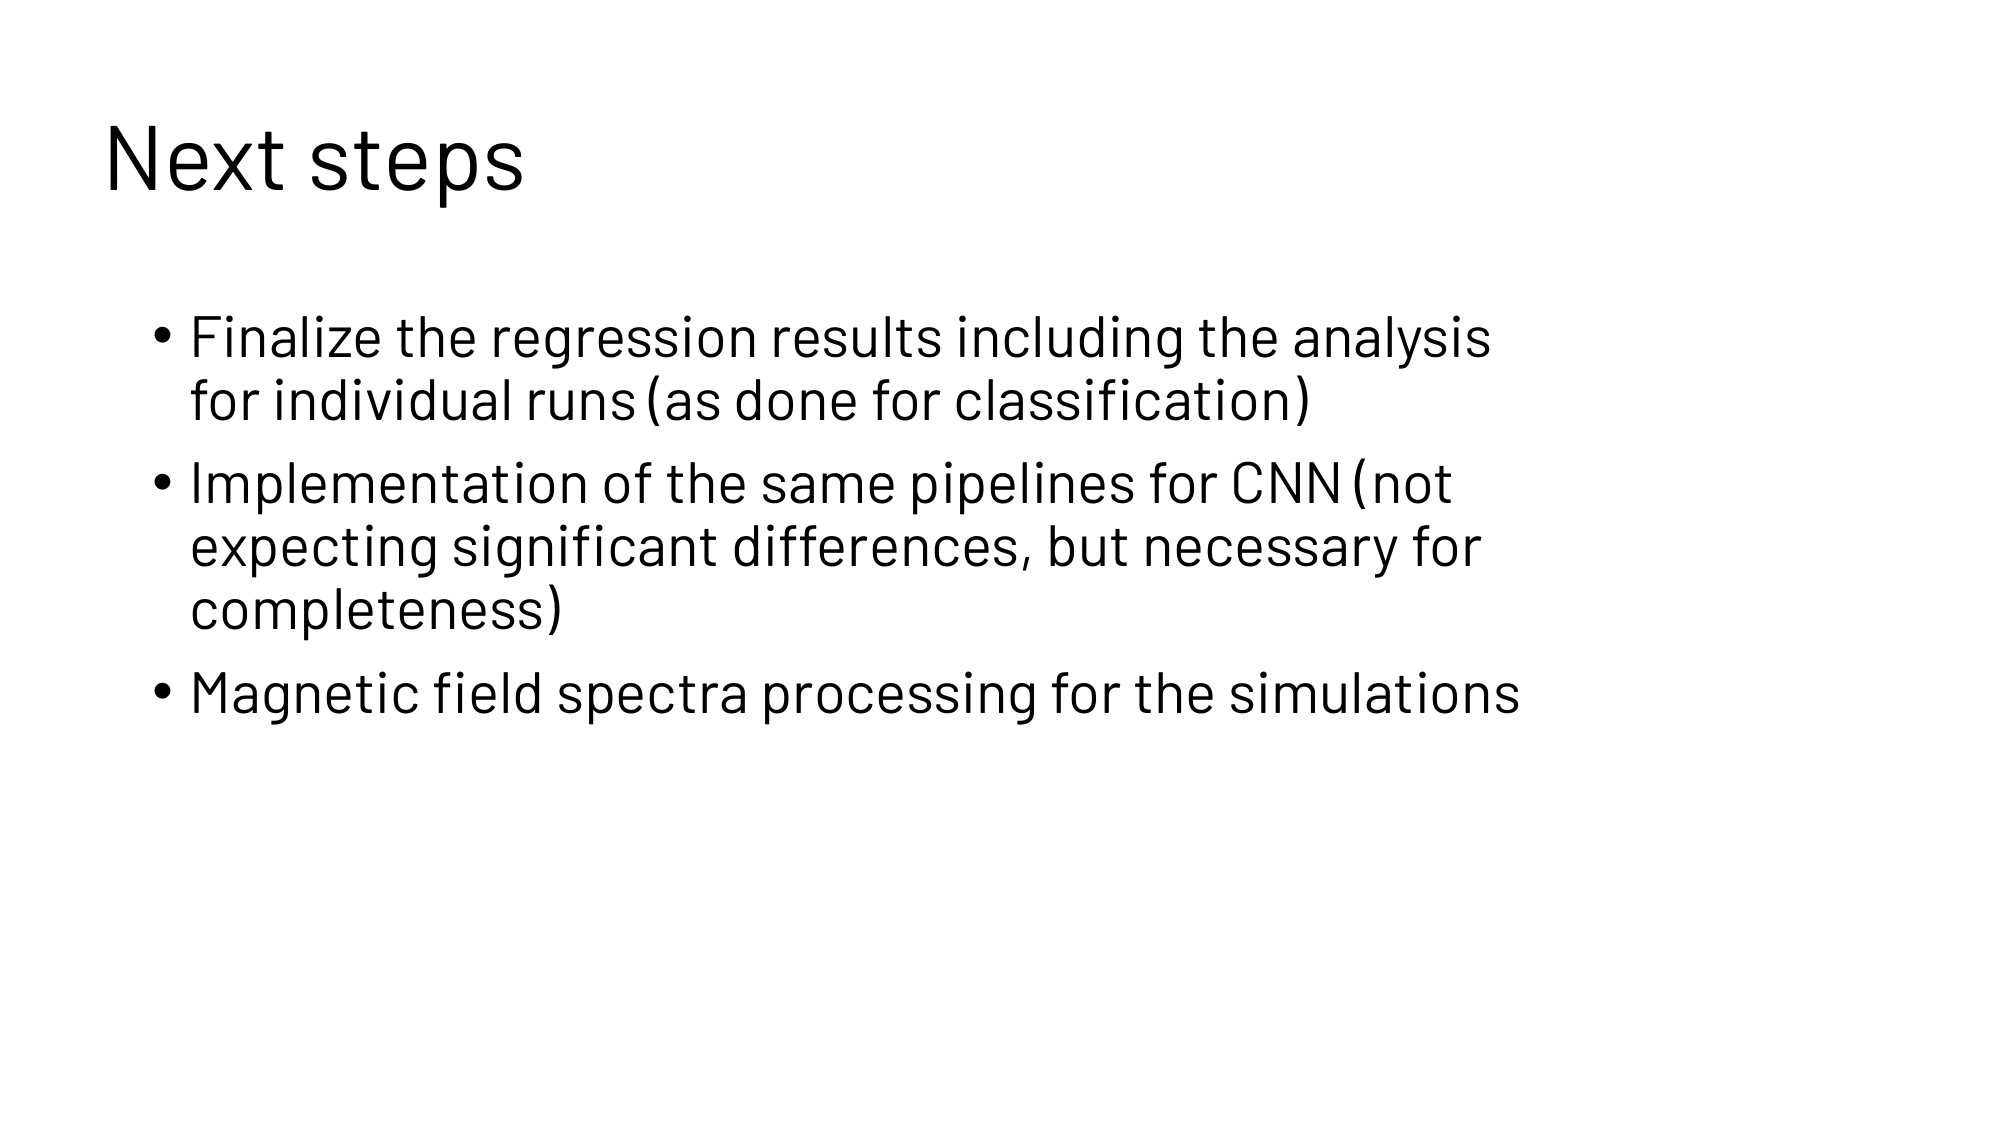

# Next steps
Finalize the regression results including the analysis for individual runs (as done for classification)
Implementation of the same pipelines for CNN (not expecting significant differences, but necessary for completeness)
Magnetic field spectra processing for the simulations